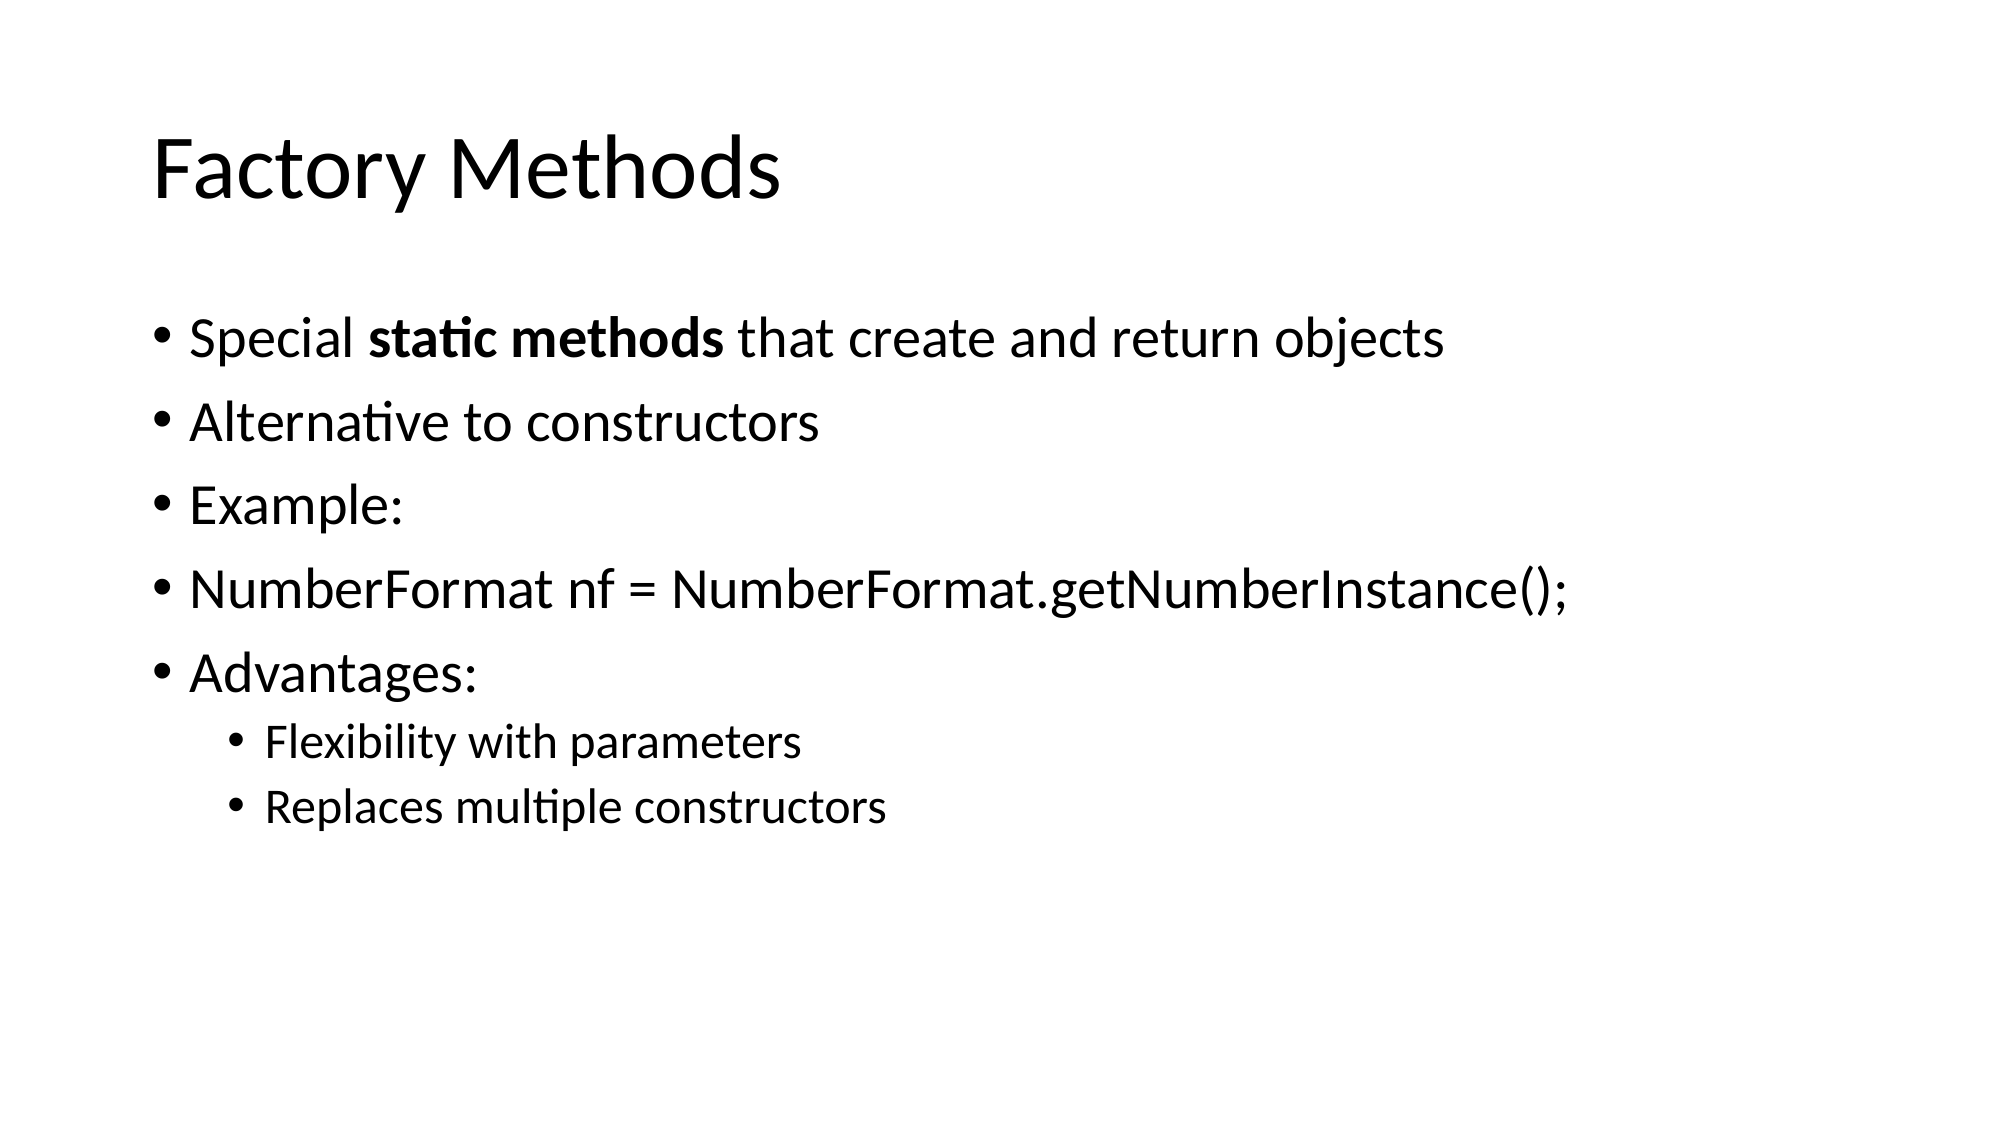

# Factory Methods
Special static methods that create and return objects
Alternative to constructors
Example:
NumberFormat nf = NumberFormat.getNumberInstance();
Advantages:
Flexibility with parameters
Replaces multiple constructors